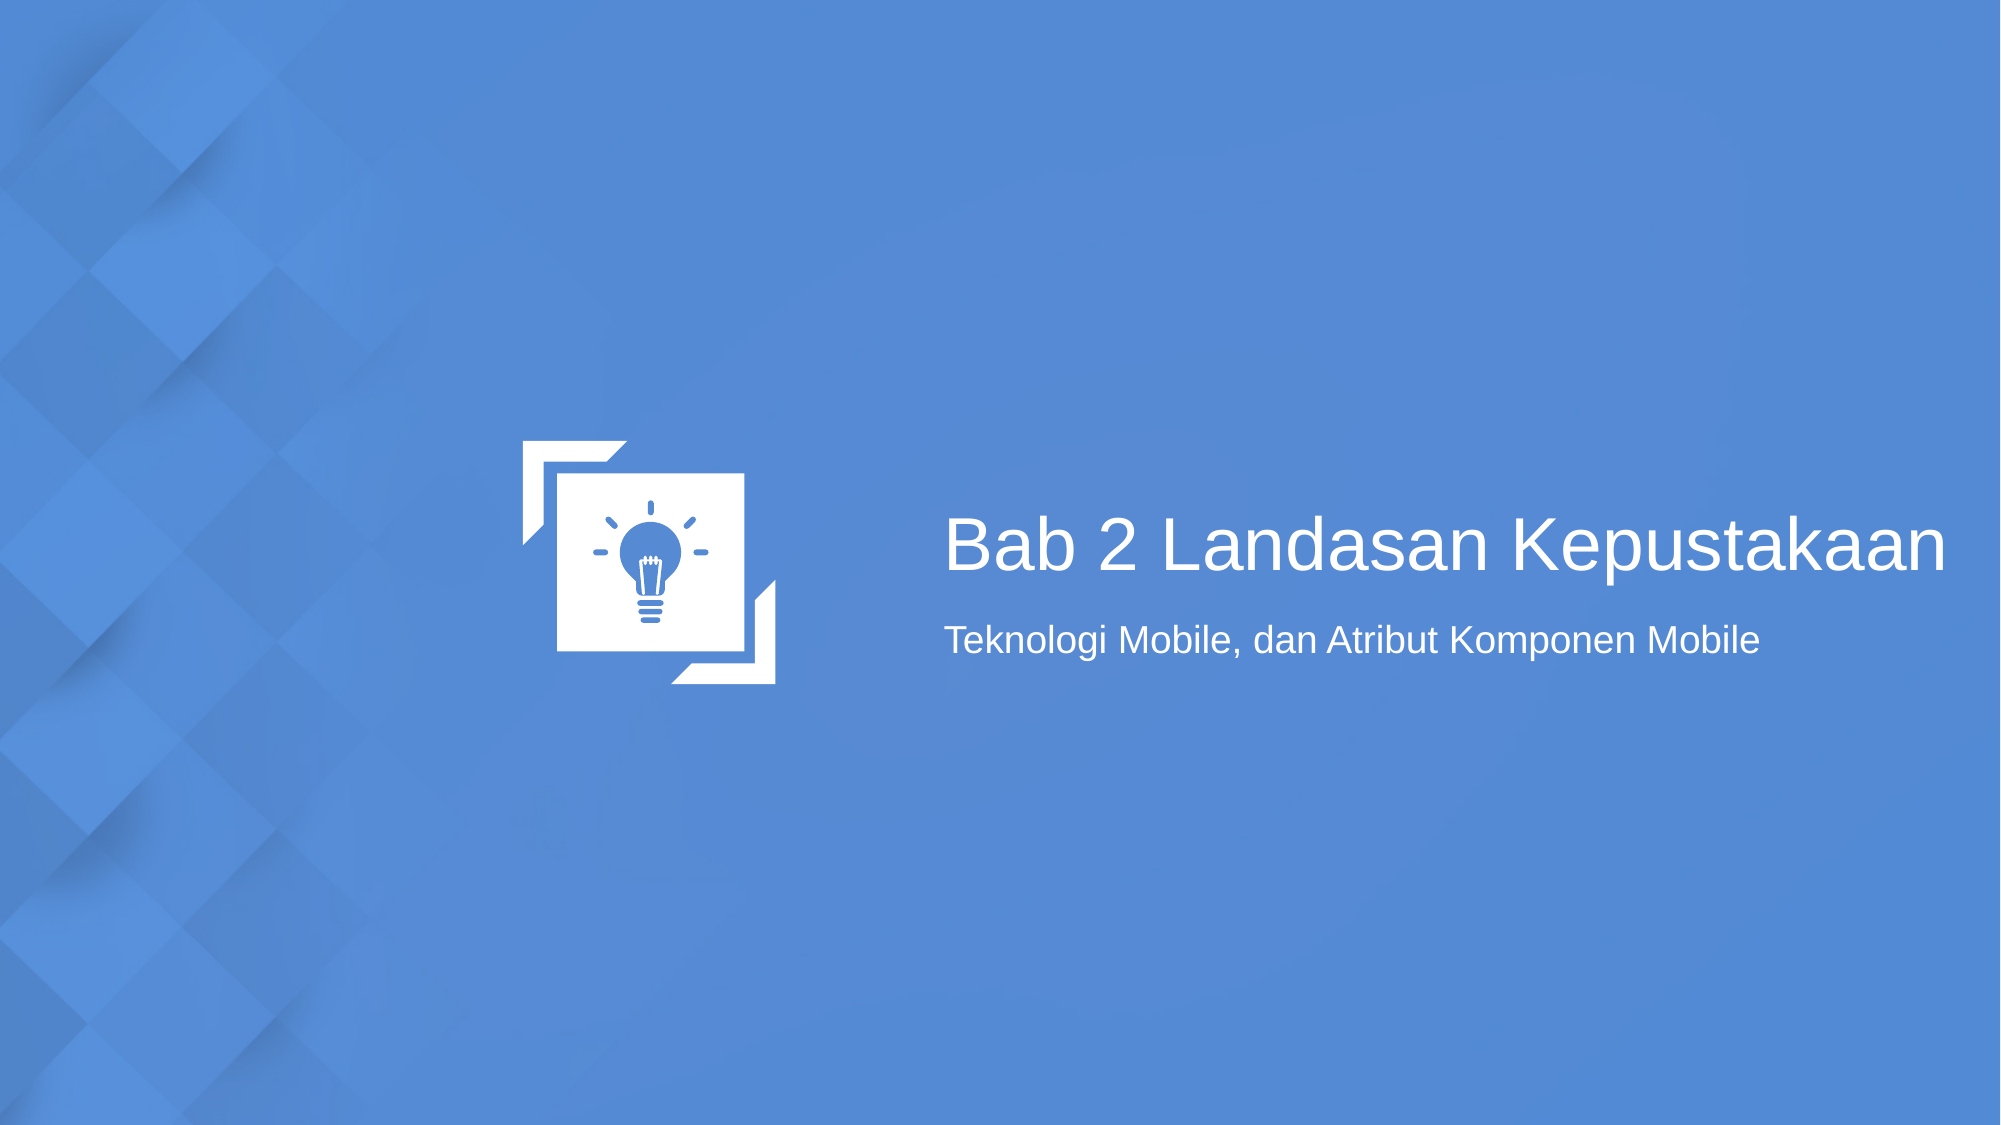

Bab 2 Landasan Kepustakaan
Teknologi Mobile, dan Atribut Komponen Mobile